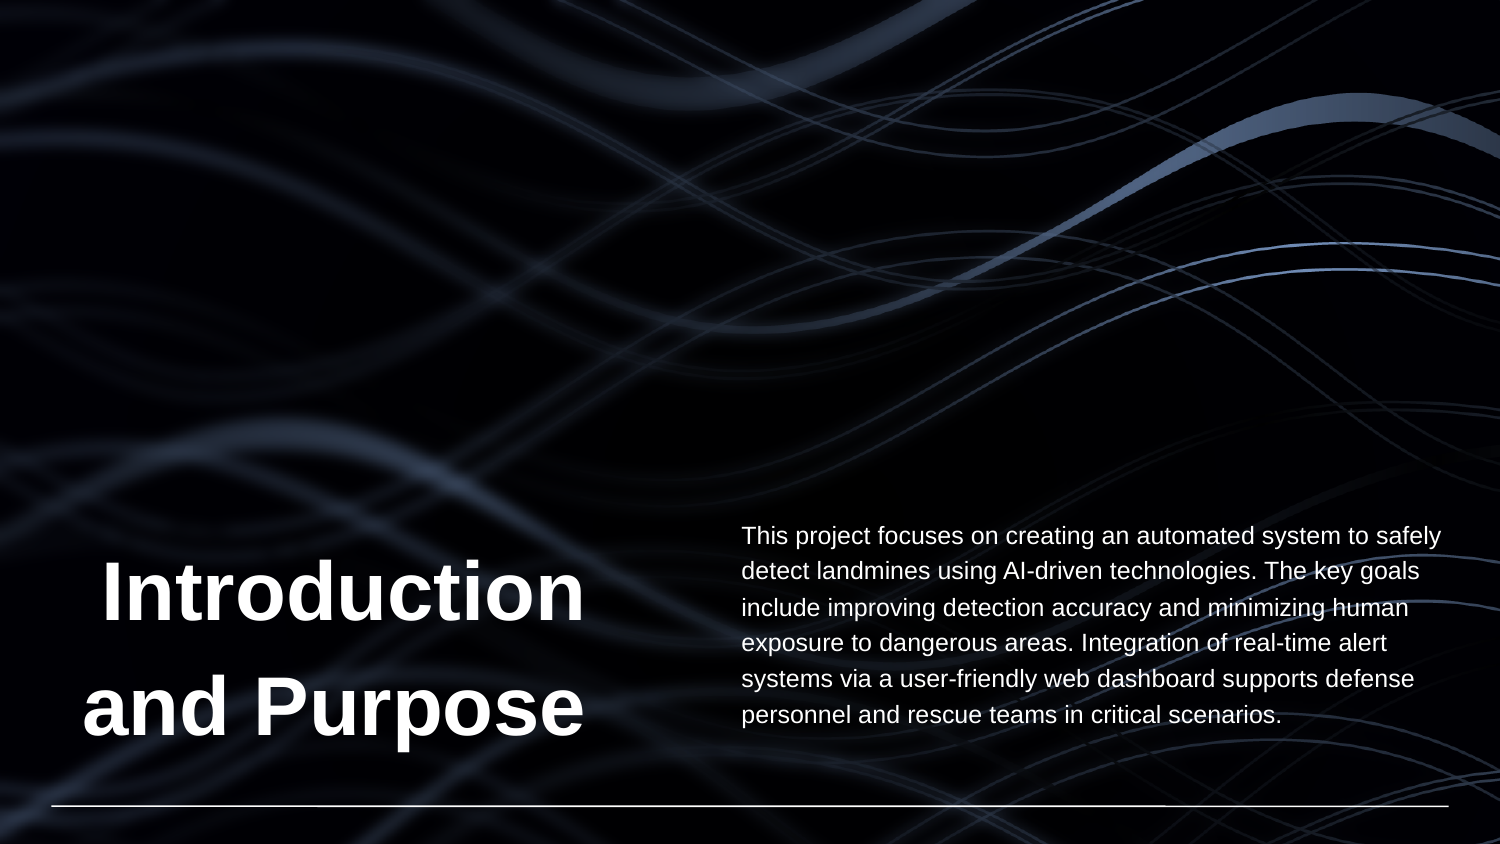

# Introduction and Purpose
This project focuses on creating an automated system to safely detect landmines using AI-driven technologies. The key goals include improving detection accuracy and minimizing human exposure to dangerous areas. Integration of real-time alert systems via a user-friendly web dashboard supports defense personnel and rescue teams in critical scenarios.